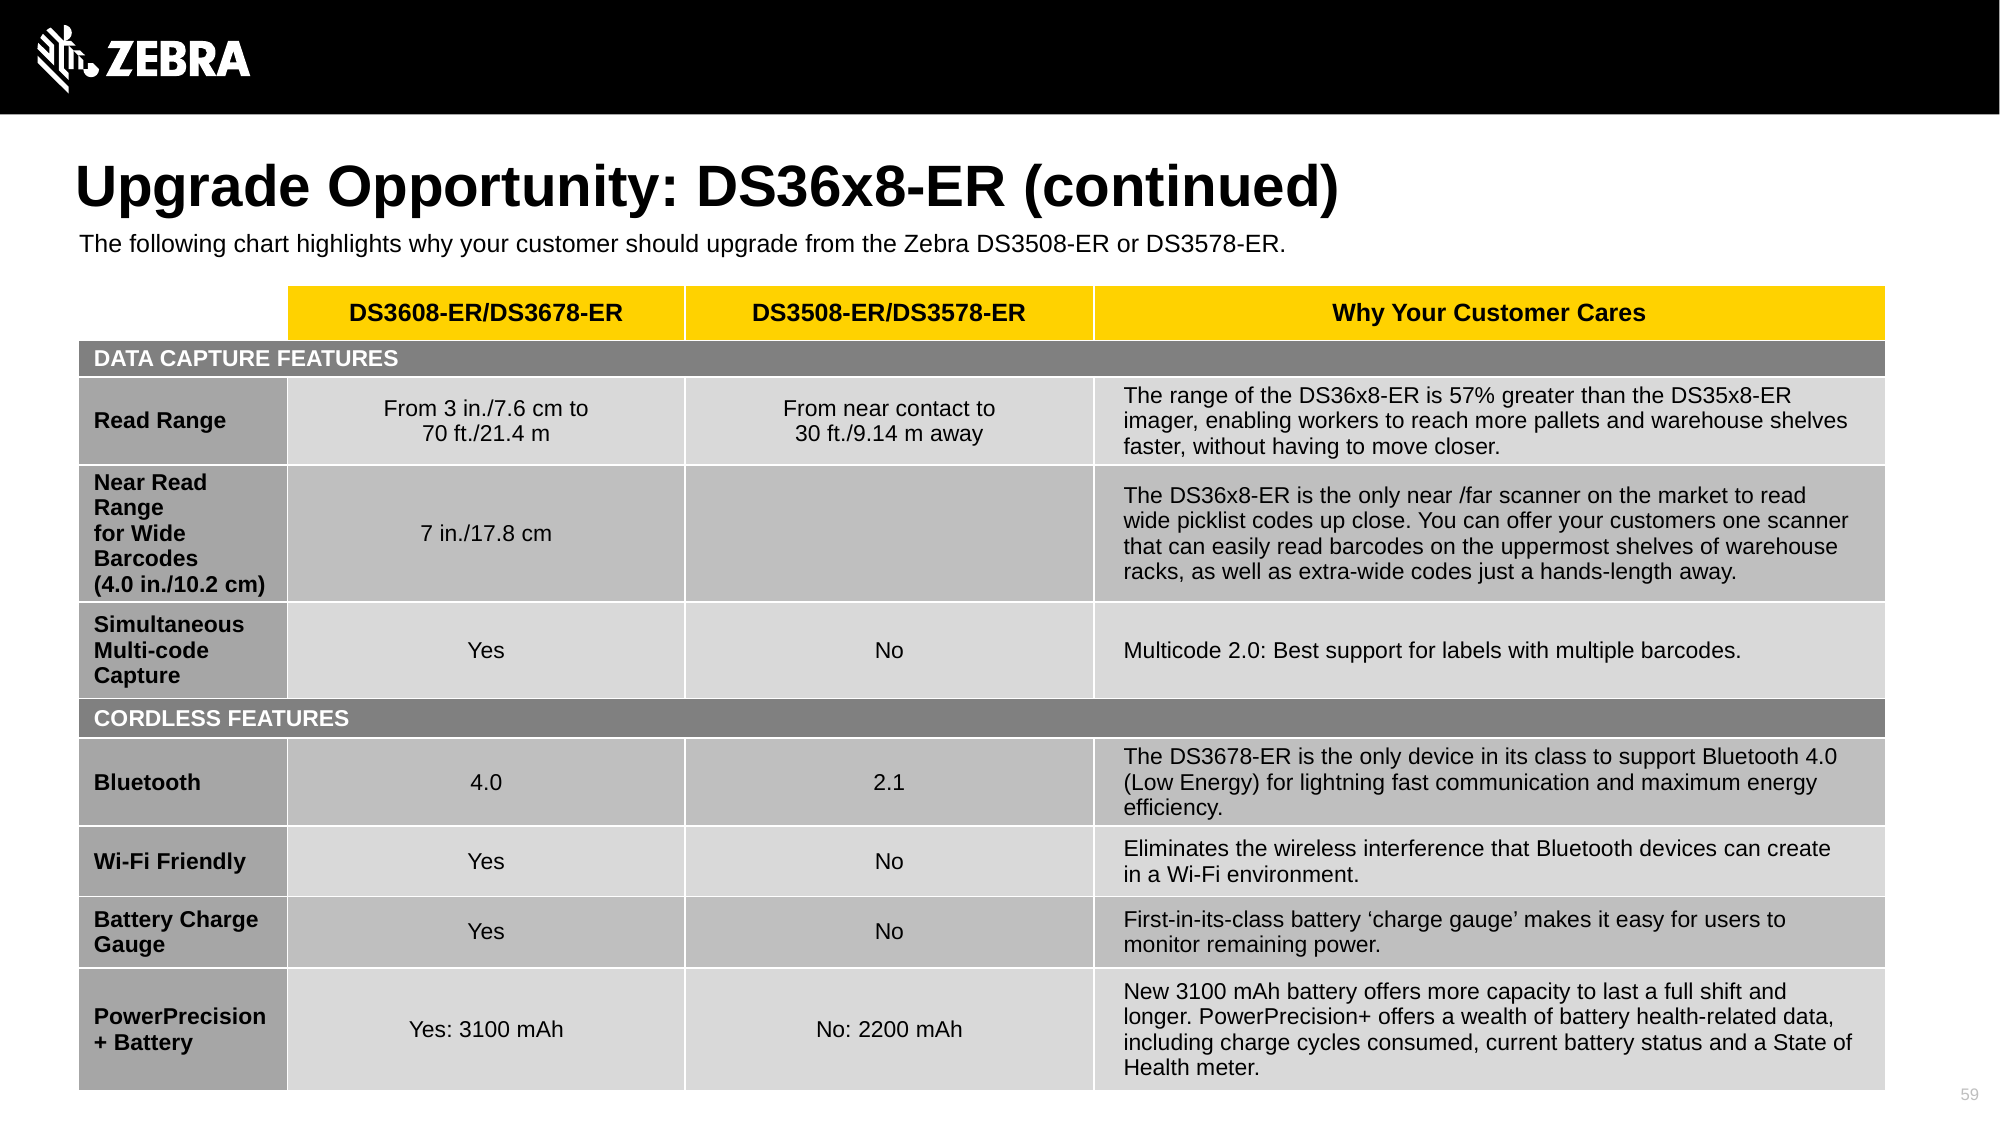

Upgrade Opportunity: DS36x8-ER (continued)
The following chart highlights why your customer should upgrade from the Zebra DS3508-ER or DS3578-ER.
|  | DS3608-ER/DS3678-ER | DS3508-ER/DS3578-ER | Why Your Customer Cares |
| --- | --- | --- | --- |
| DATA CAPTURE FEATURES |  |  |  |
| Read Range | From 3 in./7.6 cm to 70 ft./21.4 m | From near contact to 30 ft./9.14 m away | The range of the DS36x8-ER is 57% greater than the DS35x8-ER imager, enabling workers to reach more pallets and warehouse shelves faster, without having to move closer. |
| Near Read Range for Wide Barcodes (4.0 in./10.2 cm) | 7 in./17.8 cm |  | The DS36x8-ER is the only near /far scanner on the market to read wide picklist codes up close. You can offer your customers one scanner that can easily read barcodes on the uppermost shelves of warehouse racks, as well as extra-wide codes just a hands-length away. |
| Simultaneous Multi-code Capture | Yes | No | Multicode 2.0: Best support for labels with multiple barcodes. |
| CORDLESS FEATURES |  |  |  |
| Bluetooth | 4.0 | 2.1 | The DS3678-ER is the only device in its class to support Bluetooth 4.0 (Low Energy) for lightning fast communication and maximum energy efficiency. |
| Wi-Fi Friendly | Yes | No | Eliminates the wireless interference that Bluetooth devices can create in a Wi-Fi environment. |
| Battery Charge Gauge | Yes | No | First-in-its-class battery ‘charge gauge’ makes it easy for users to monitor remaining power. |
| PowerPrecision+ Battery | Yes: 3100 mAh | No: 2200 mAh | New 3100 mAh battery offers more capacity to last a full shift and longer. PowerPrecision+ offers a wealth of battery health-related data, including charge cycles consumed, current battery status and a State of Health meter. |
59